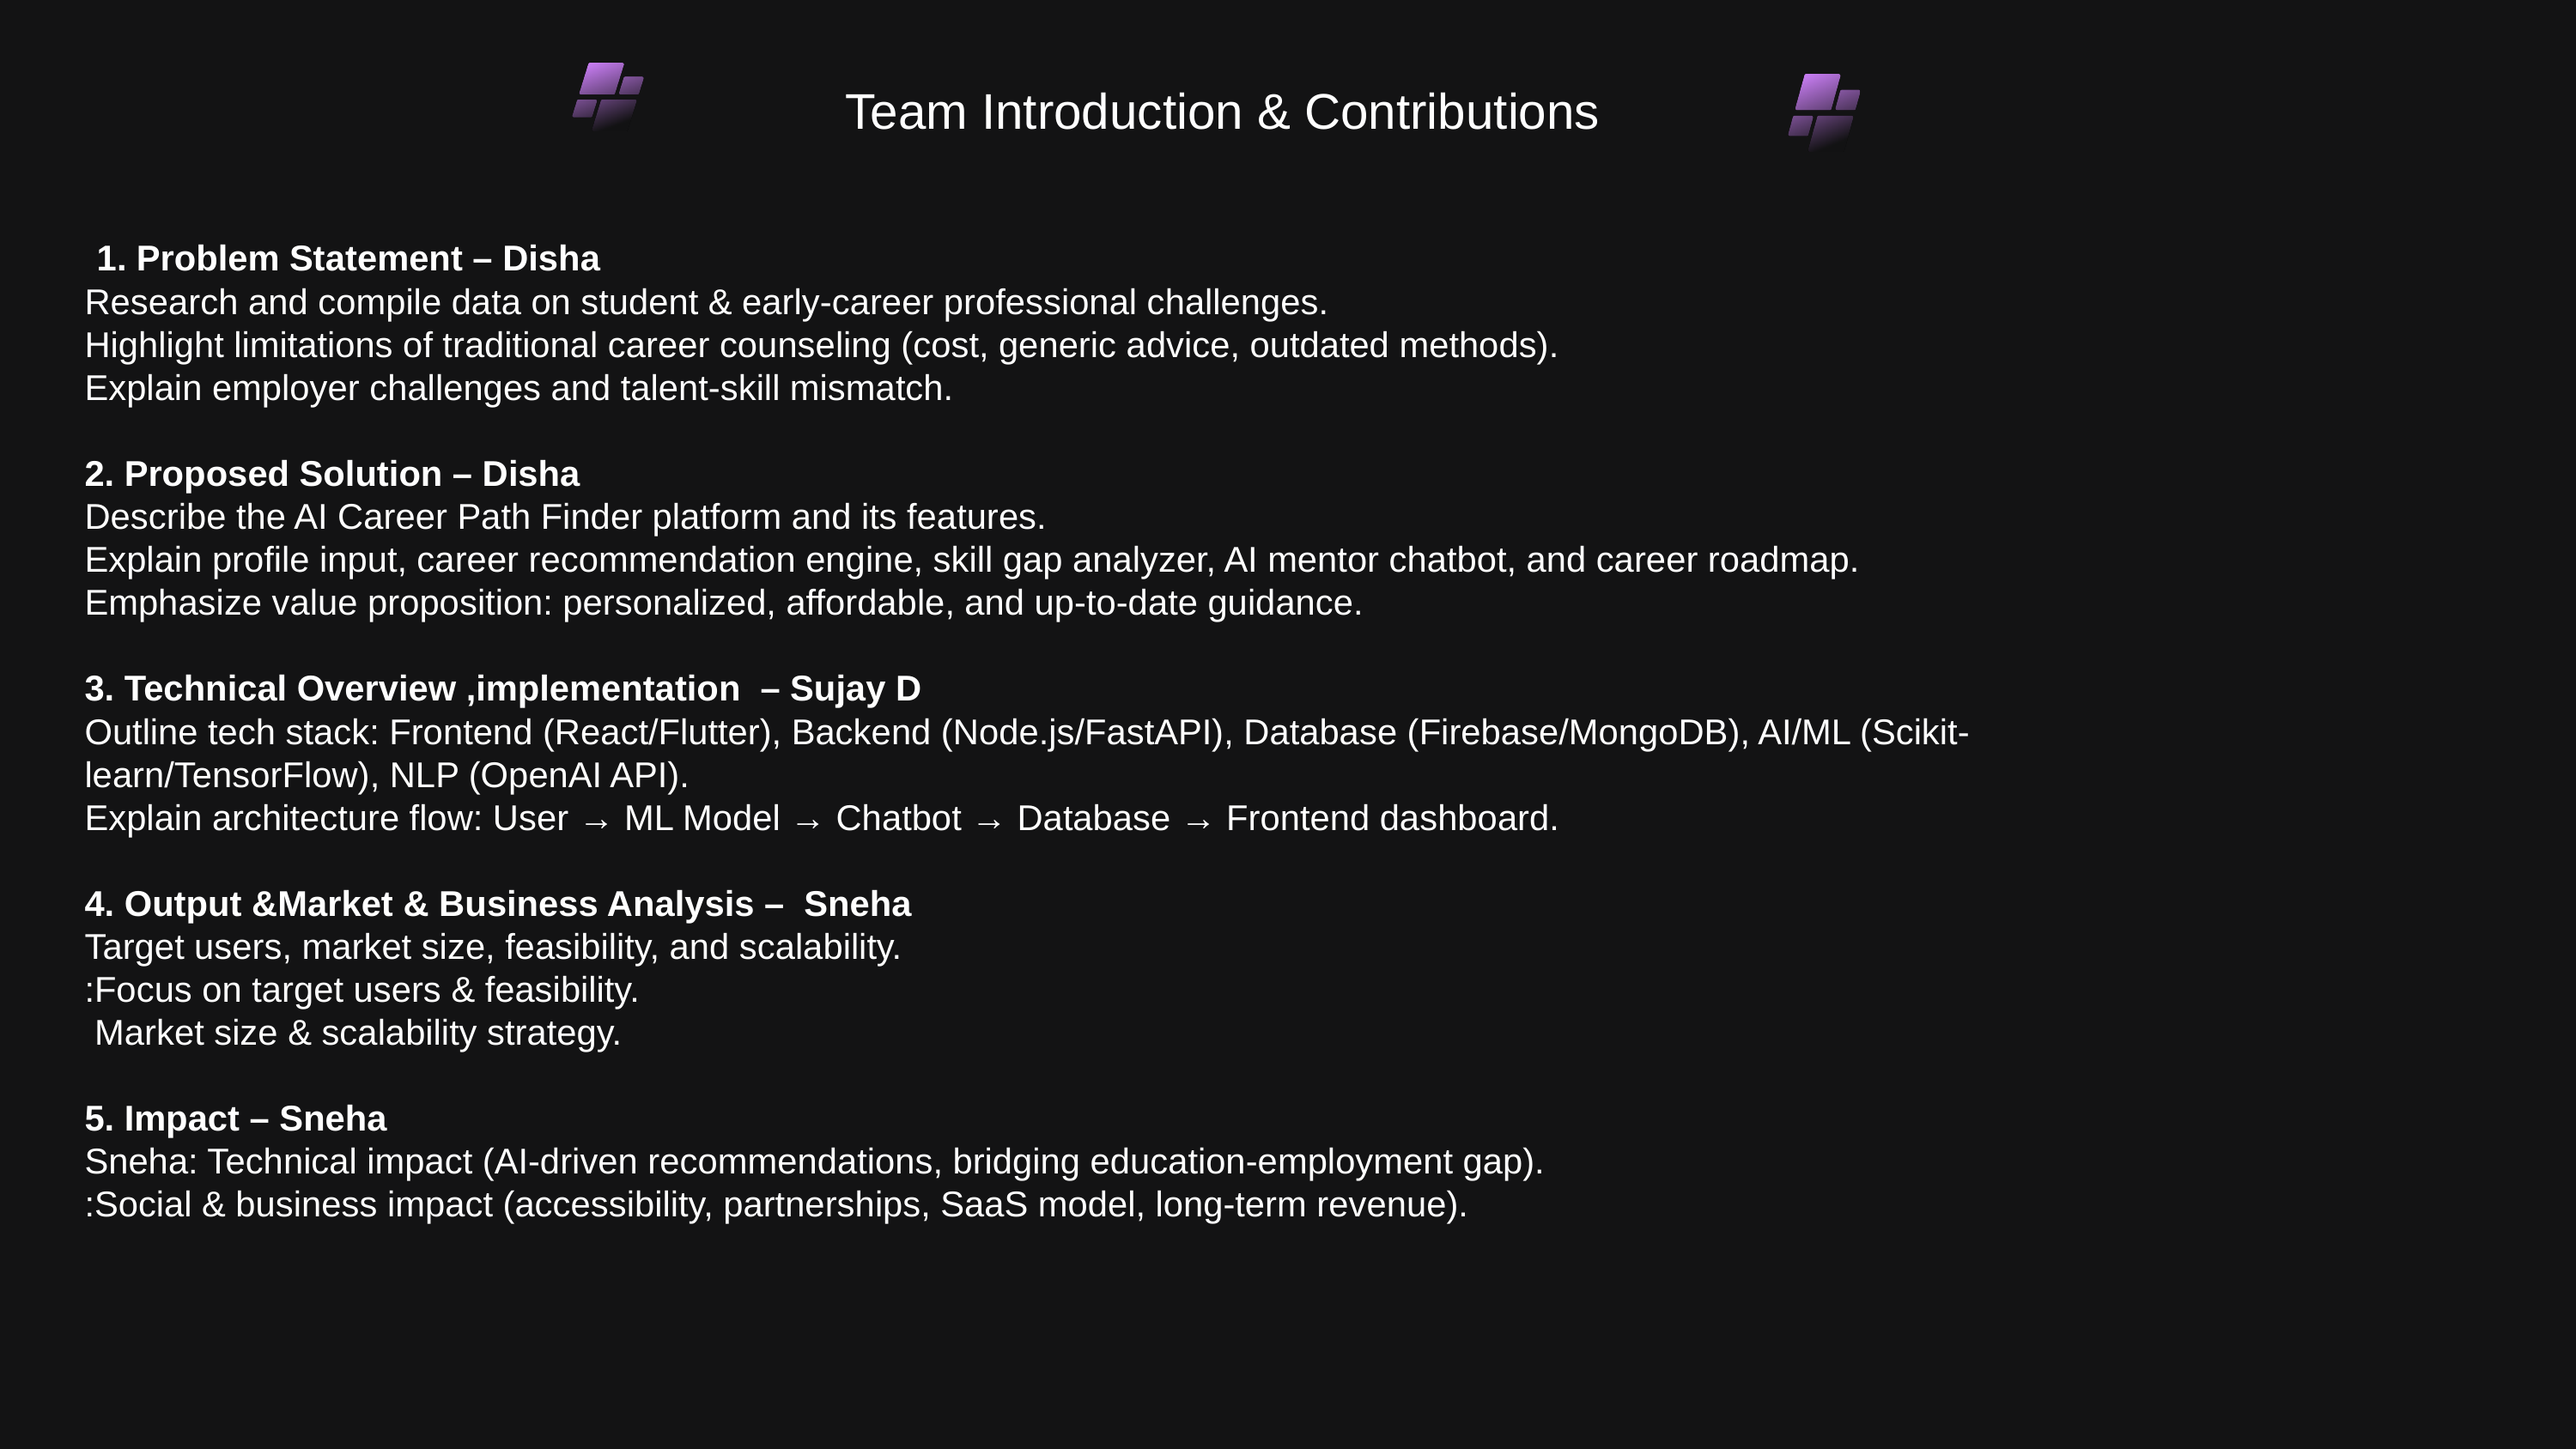

Team Introduction & Contributions

 1. Problem Statement – Disha
Research and compile data on student & early-career professional challenges.
Highlight limitations of traditional career counseling (cost, generic advice, outdated methods).
Explain employer challenges and talent-skill mismatch.

2. Proposed Solution – Disha
Describe the AI Career Path Finder platform and its features.
Explain profile input, career recommendation engine, skill gap analyzer, AI mentor chatbot, and career roadmap.
Emphasize value proposition: personalized, affordable, and up-to-date guidance.

3. Technical Overview ,implementation  – Sujay D
Outline tech stack: Frontend (React/Flutter), Backend (Node.js/FastAPI), Database (Firebase/MongoDB), AI/ML (Scikit-learn/TensorFlow), NLP (OpenAI API).
Explain architecture flow: User → ML Model → Chatbot → Database → Frontend dashboard.

4. Output &Market & Business Analysis –  Sneha
Target users, market size, feasibility, and scalability.
:Focus on target users & feasibility.
 Market size & scalability strategy.

5. Impact – Sneha
Sneha: Technical impact (AI-driven recommendations, bridging education-employment gap).
:Social & business impact (accessibility, partnerships, SaaS model, long-term revenue).